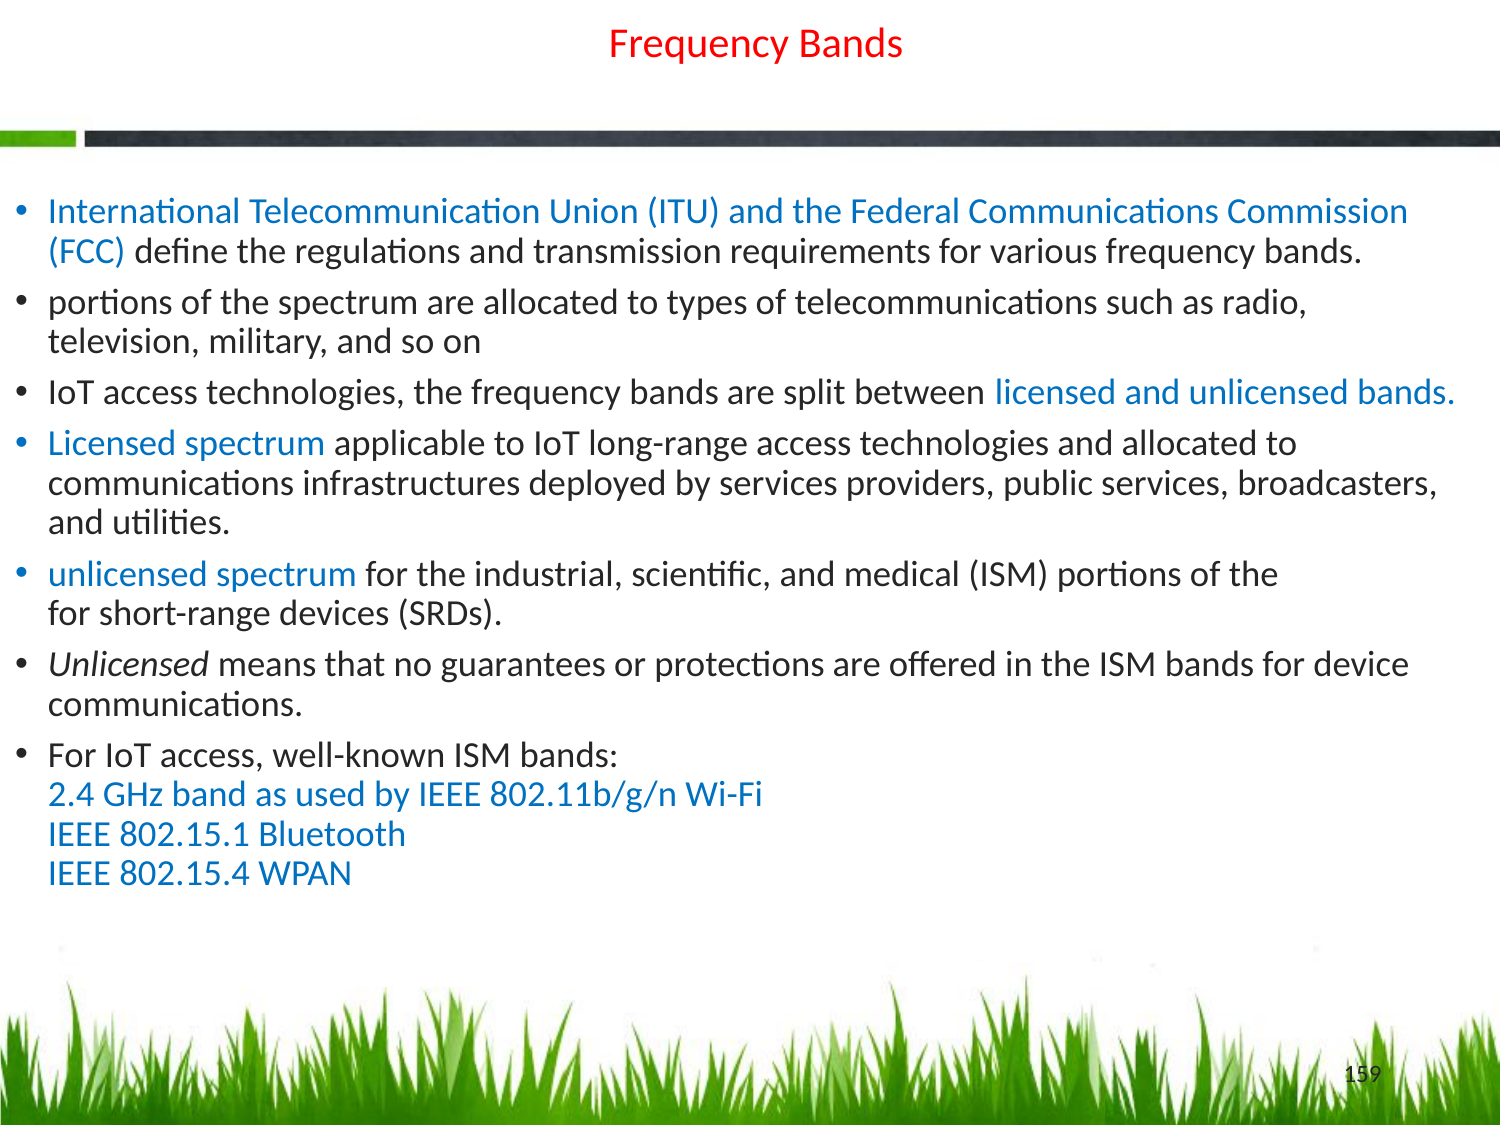

# Frequency Bands
International Telecommunication Union (ITU) and the Federal Communications Commission (FCC) define the regulations and transmission requirements for various frequency bands.
portions of the spectrum are allocated to types of telecommunications such as radio, television, military, and so on
IoT access technologies, the frequency bands are split between licensed and unlicensed bands.
Licensed spectrum applicable to IoT long-range access technologies and allocated to communications infrastructures deployed by services providers, public services, broadcasters, and utilities.
unlicensed spectrum for the industrial, scientific, and medical (ISM) portions of the
for short-range devices (SRDs).
Unlicensed means that no guarantees or protections are offered in the ISM bands for device communications.
For IoT access, well-known ISM bands:
2.4 GHz band as used by IEEE 802.11b/g/n Wi-Fi
IEEE 802.15.1 Bluetooth
IEEE 802.15.4 WPAN
159